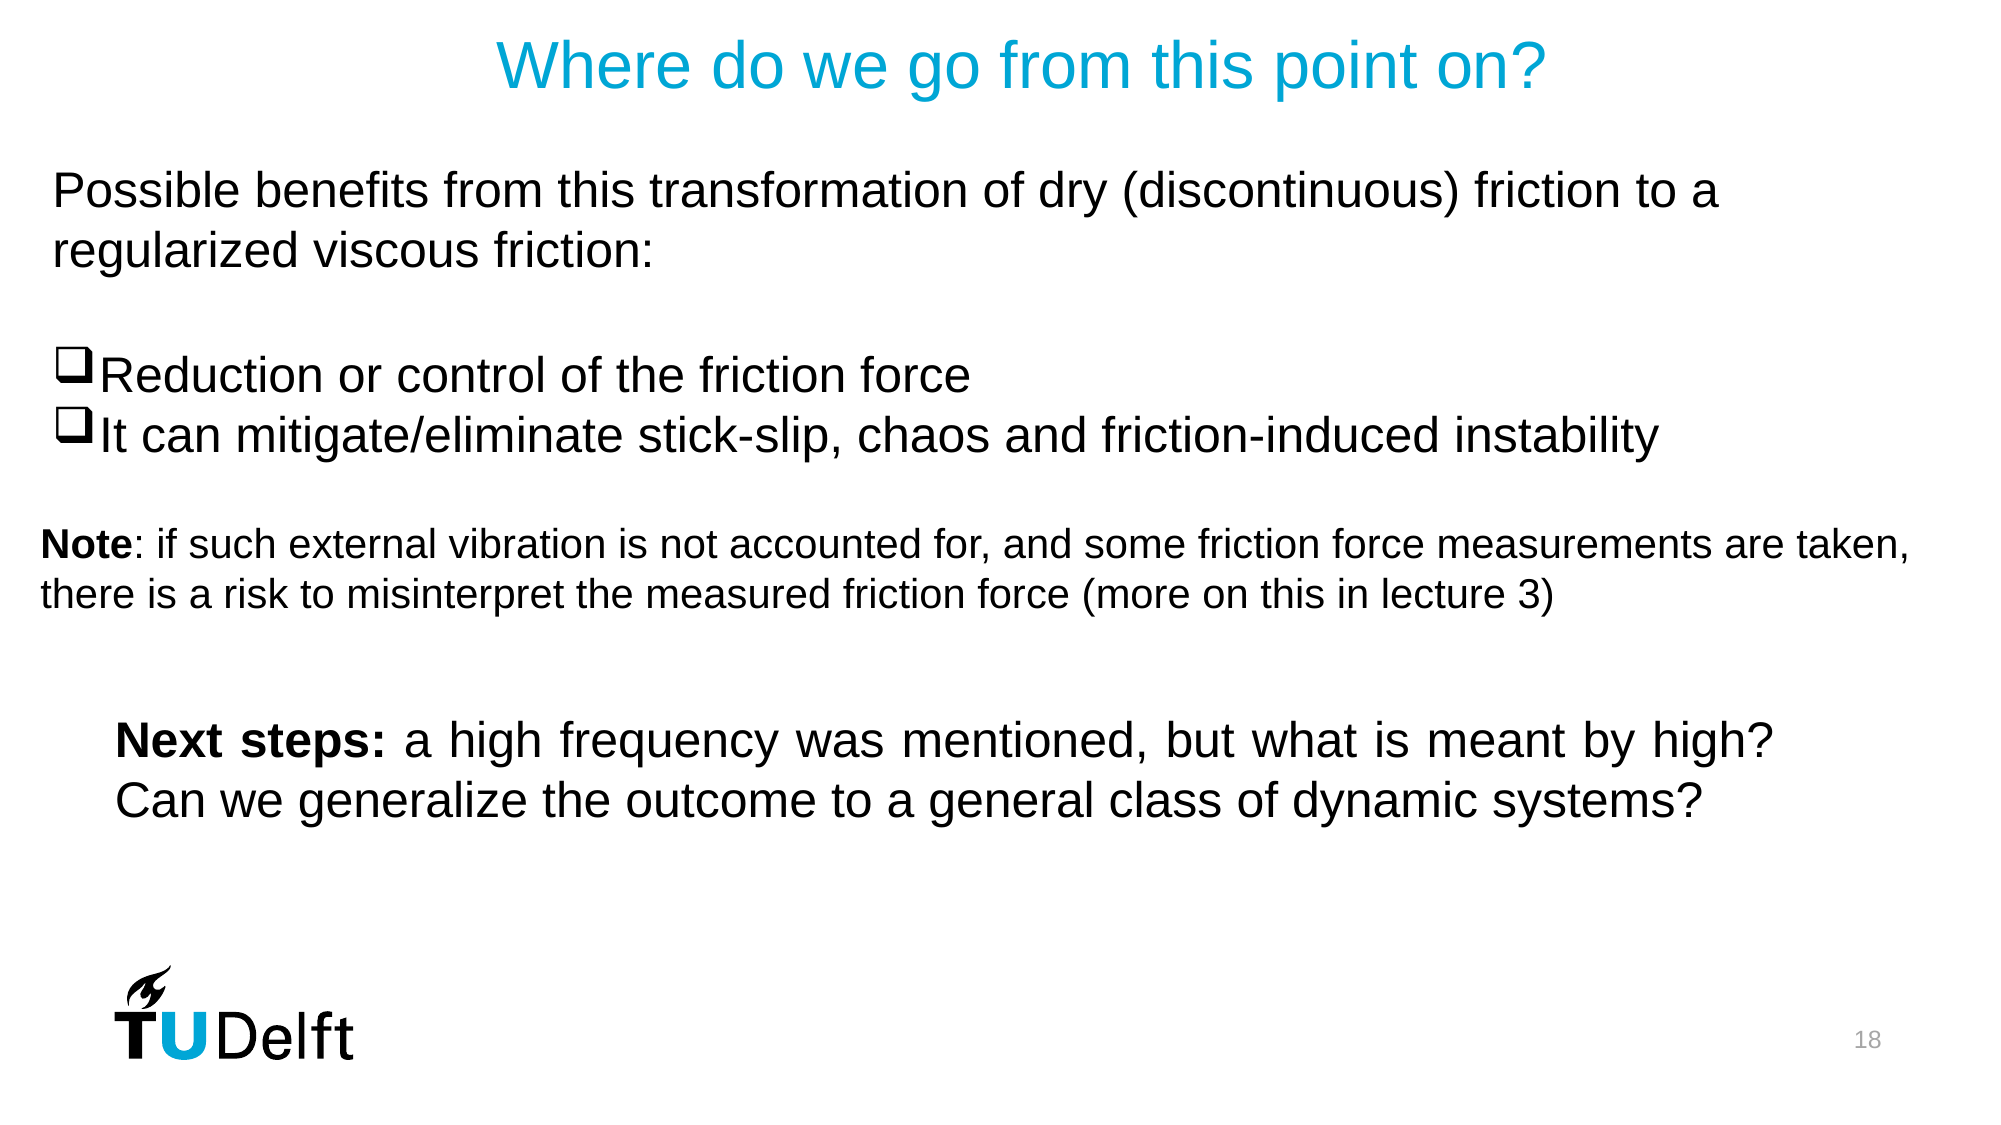

Where do we go from this point on?
Possible benefits from this transformation of dry (discontinuous) friction to a regularized viscous friction:
Reduction or control of the friction force
It can mitigate/eliminate stick-slip, chaos and friction-induced instability
Note: if such external vibration is not accounted for, and some friction force measurements are taken, there is a risk to misinterpret the measured friction force (more on this in lecture 3)
Next steps: a high frequency was mentioned, but what is meant by high? Can we generalize the outcome to a general class of dynamic systems?
18